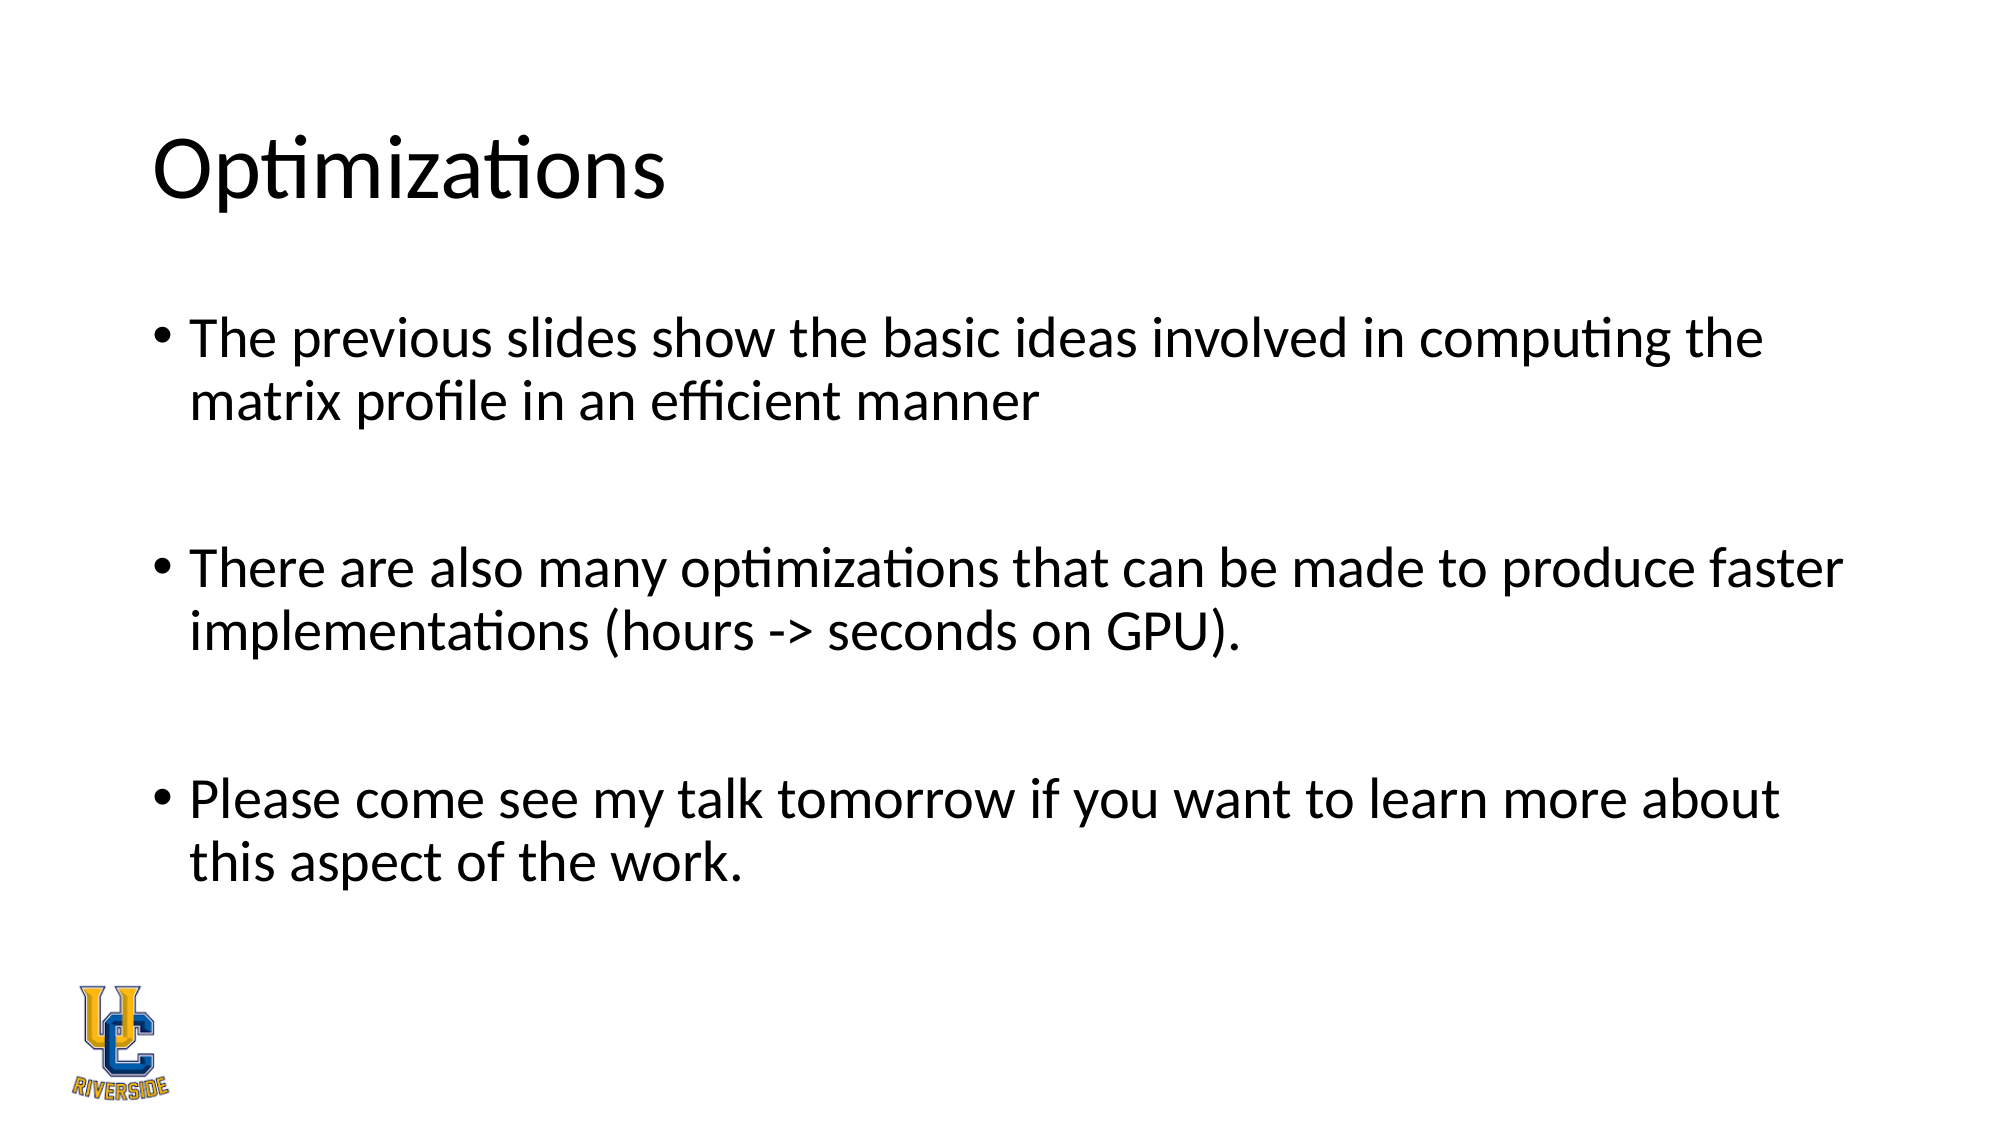

# Optimizations
The previous slides show the basic ideas involved in computing the matrix profile in an efficient manner

There are also many optimizations that can be made to produce faster implementations (hours -> seconds on GPU).

Please come see my talk tomorrow if you want to learn more about this aspect of the work.